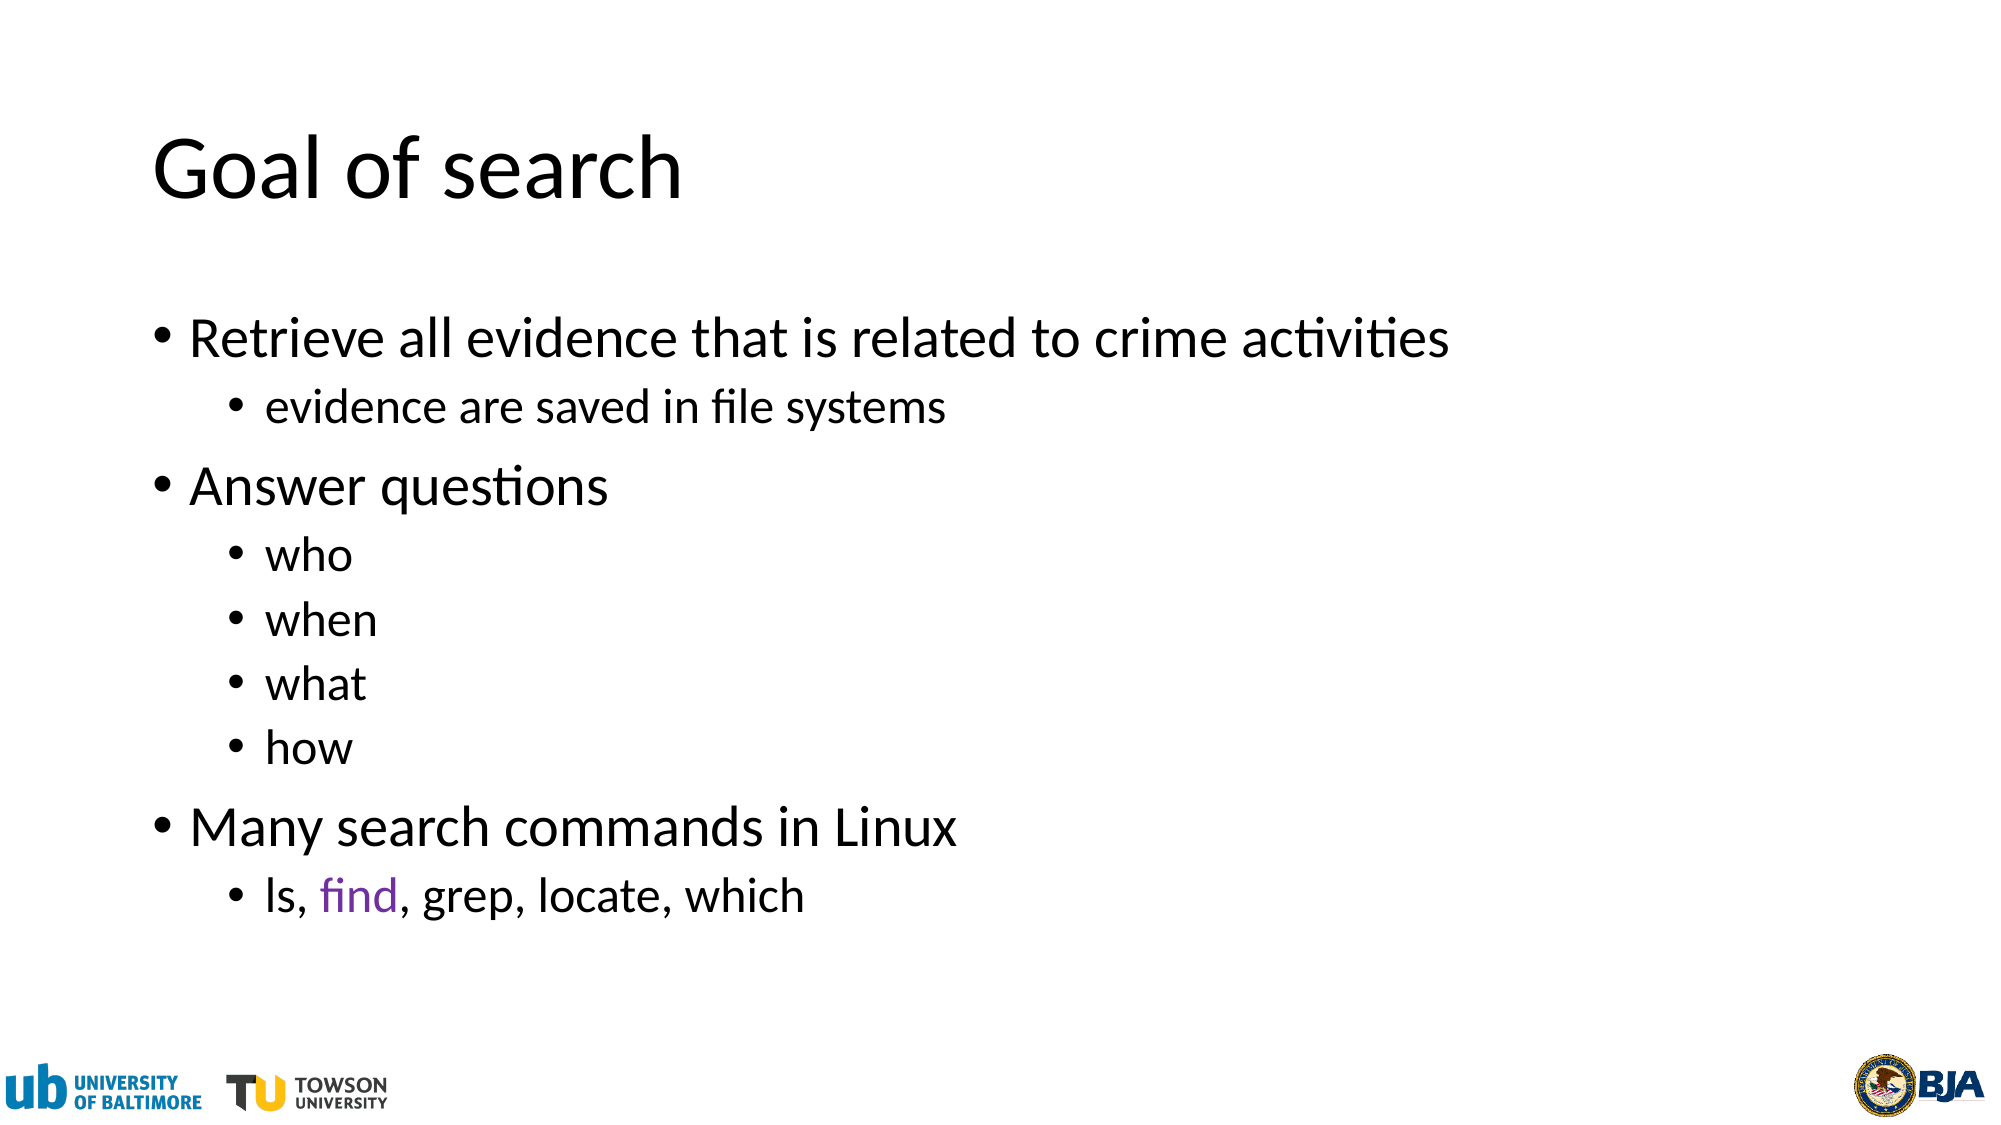

# Goal of search
Retrieve all evidence that is related to crime activities
evidence are saved in file systems
Answer questions
who
when
what
how
Many search commands in Linux
ls, find, grep, locate, which